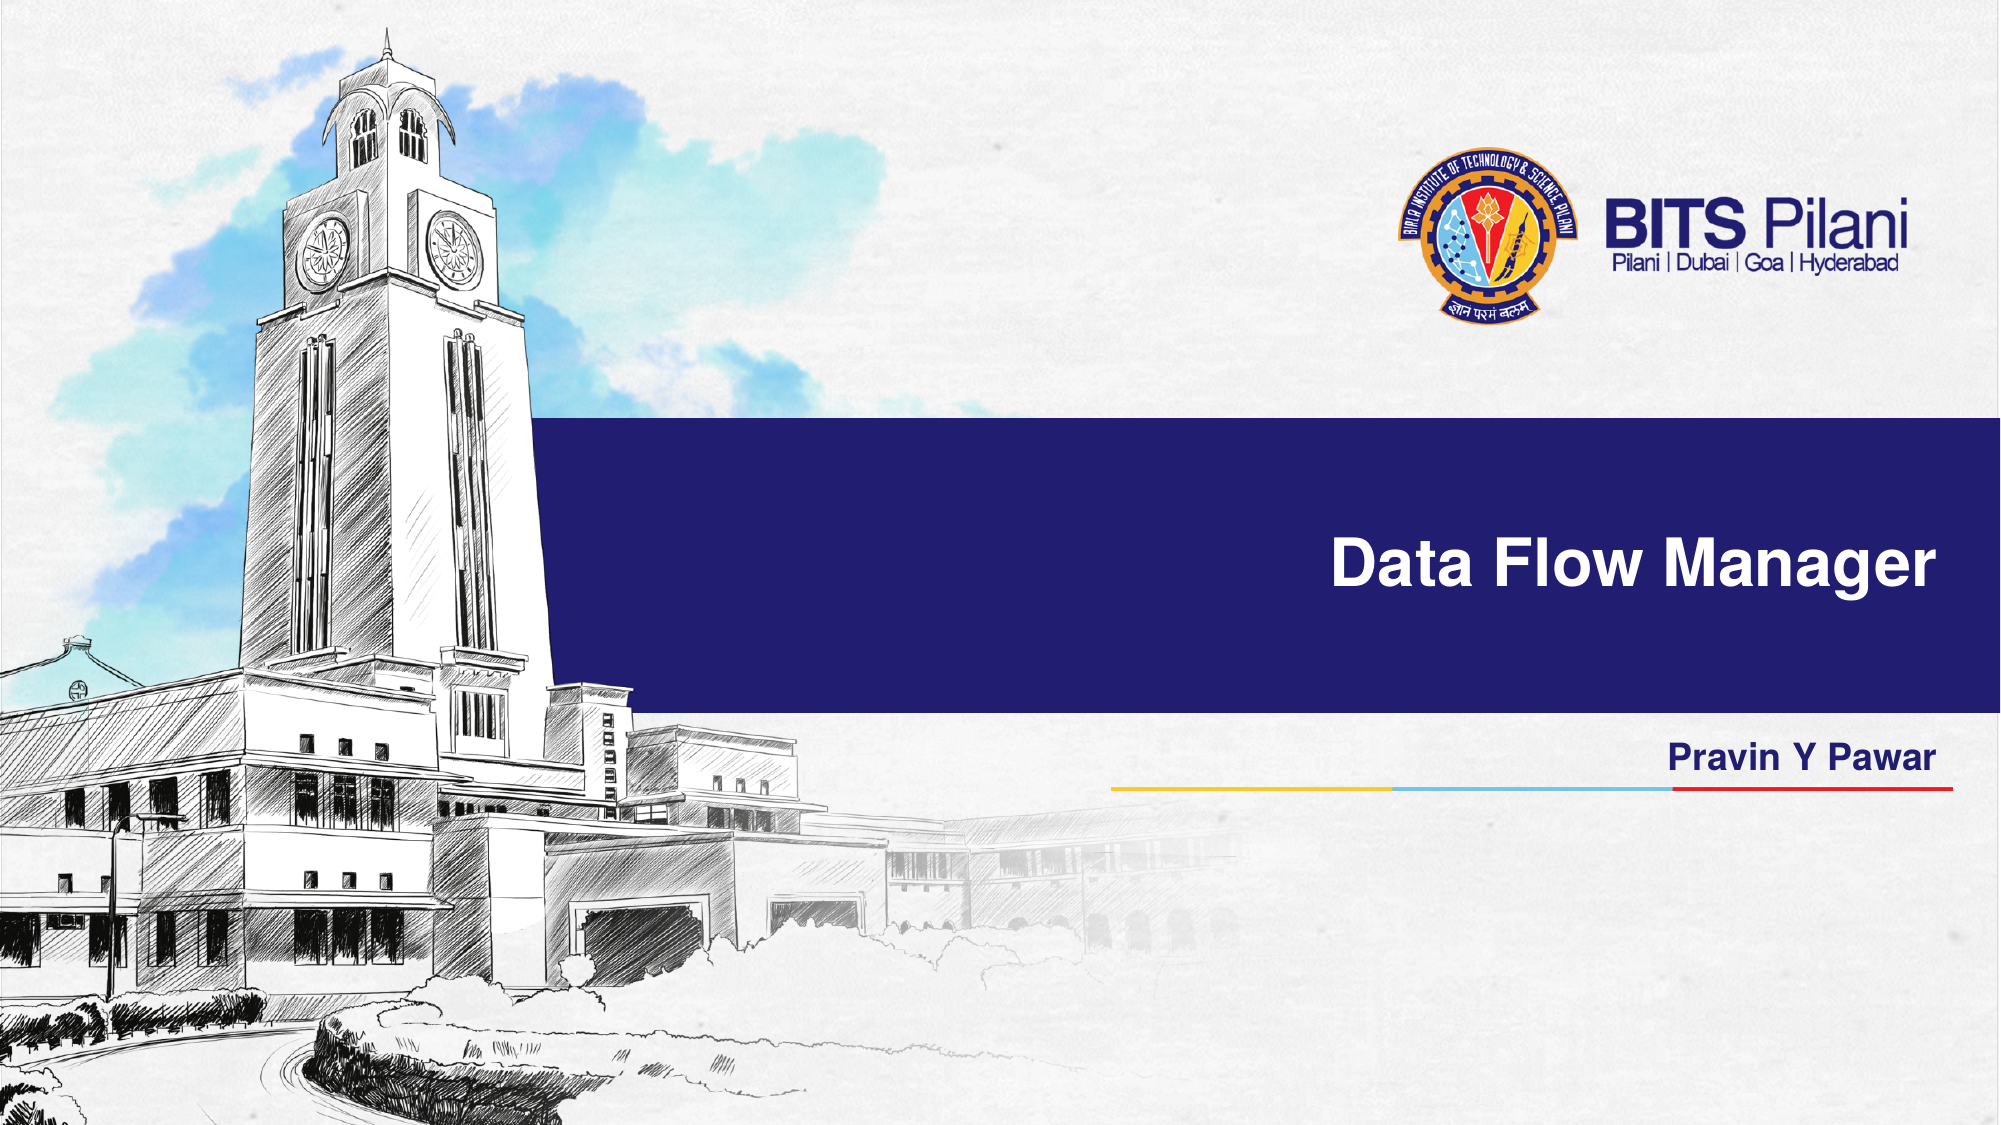

# Data Flow Manager
Pravin Y Pawar